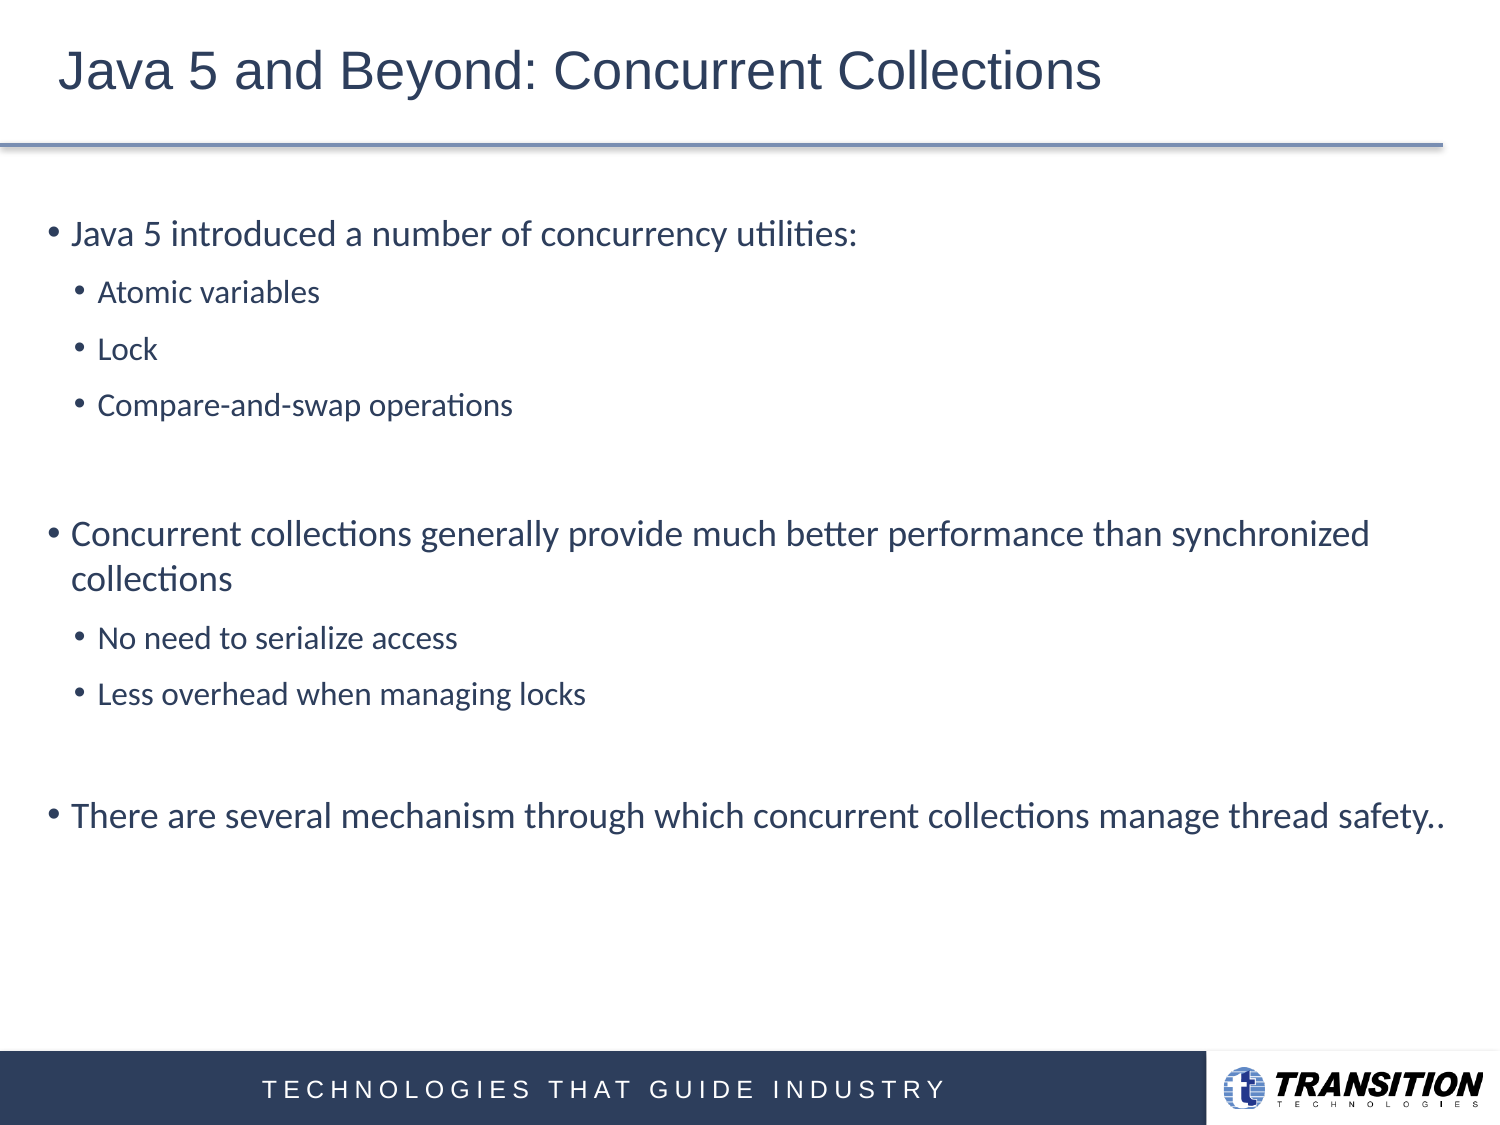

# Java 5 and Beyond: Concurrent Collections
Java 5 introduced a number of concurrency utilities:
Atomic variables
Lock
Compare-and-swap operations

Concurrent collections generally provide much better performance than synchronized collections
No need to serialize access
Less overhead when managing locks

There are several mechanism through which concurrent collections manage thread safety..